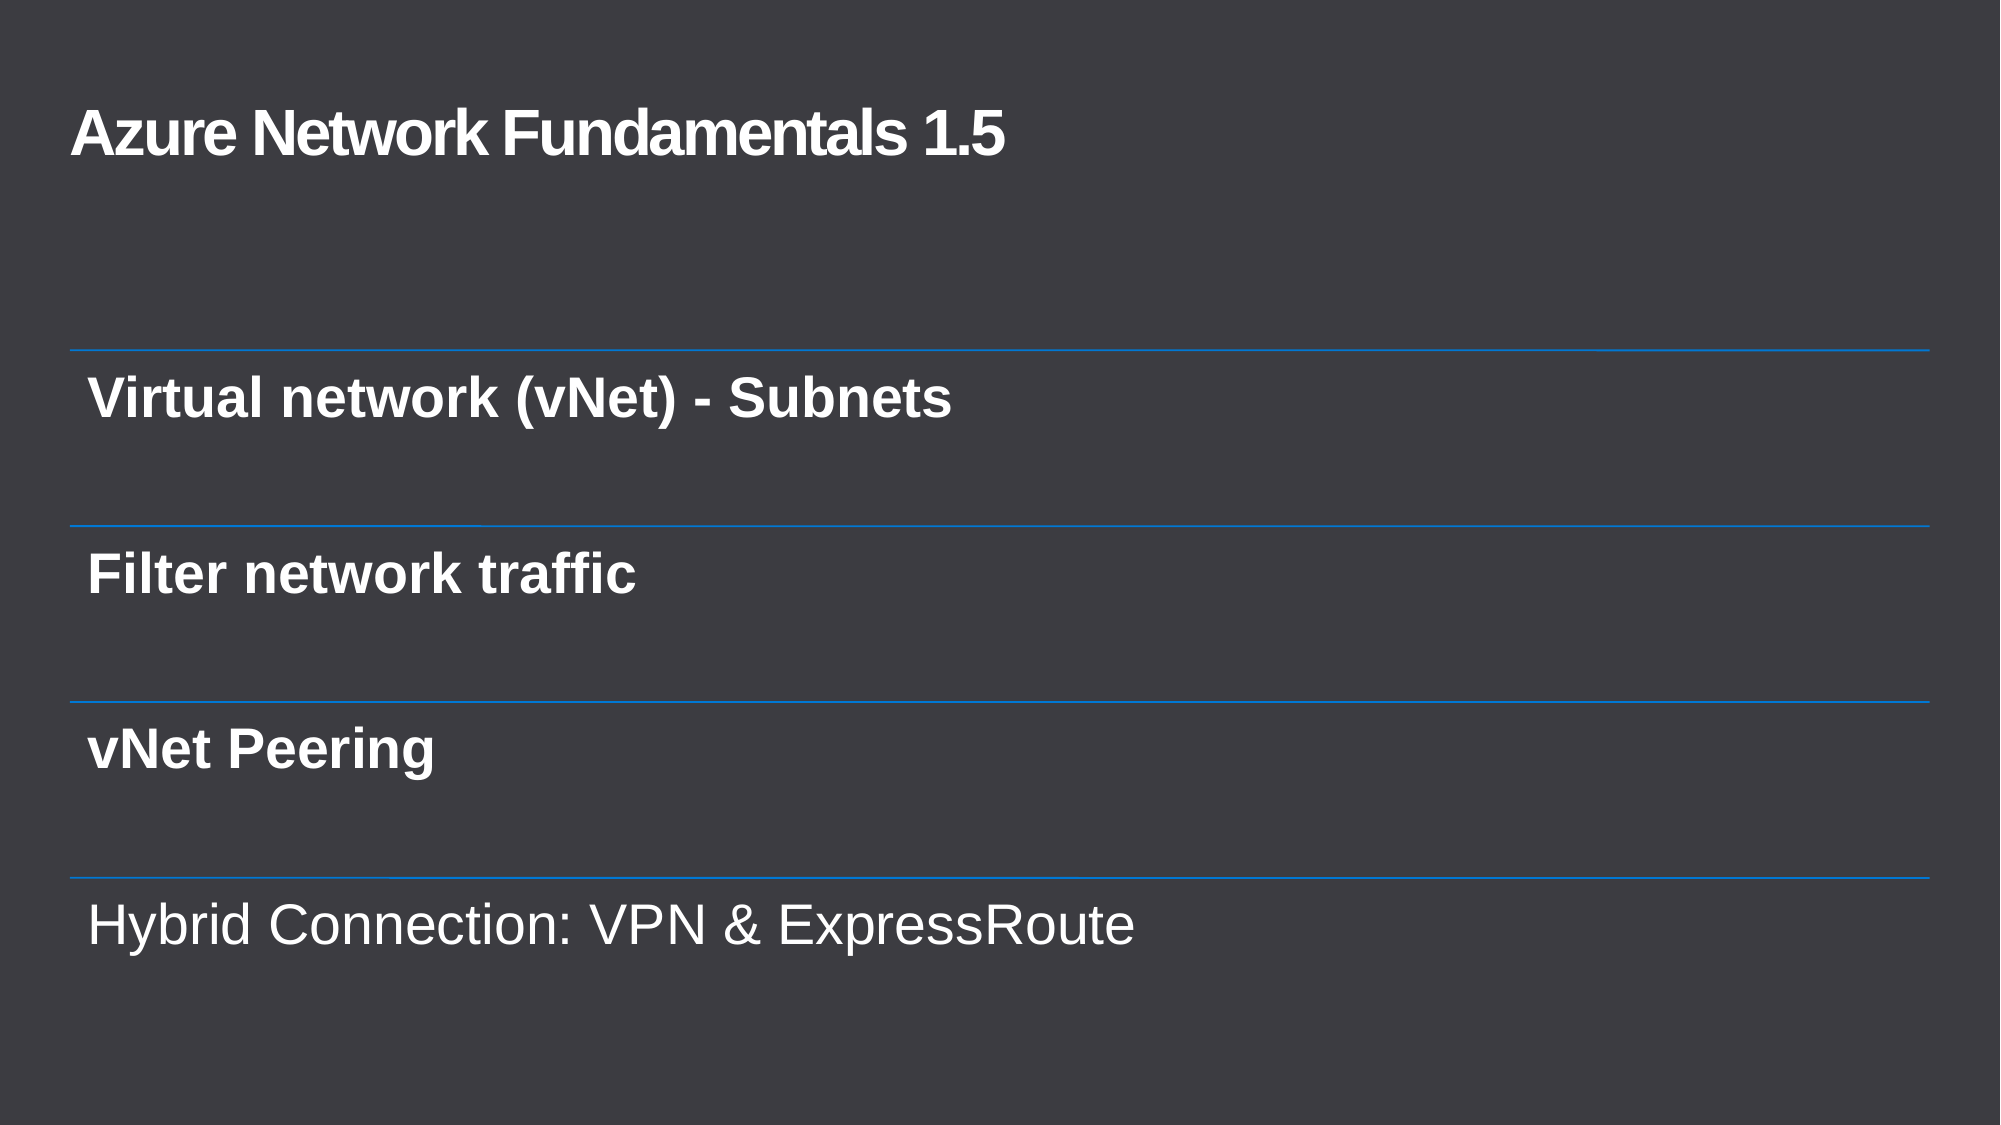

# Azure Network Fundamentals 1.5
Virtual network (vNet) - Subnets
Filter network traffic
vNet Peering
Hybrid Connection: VPN & ExpressRoute